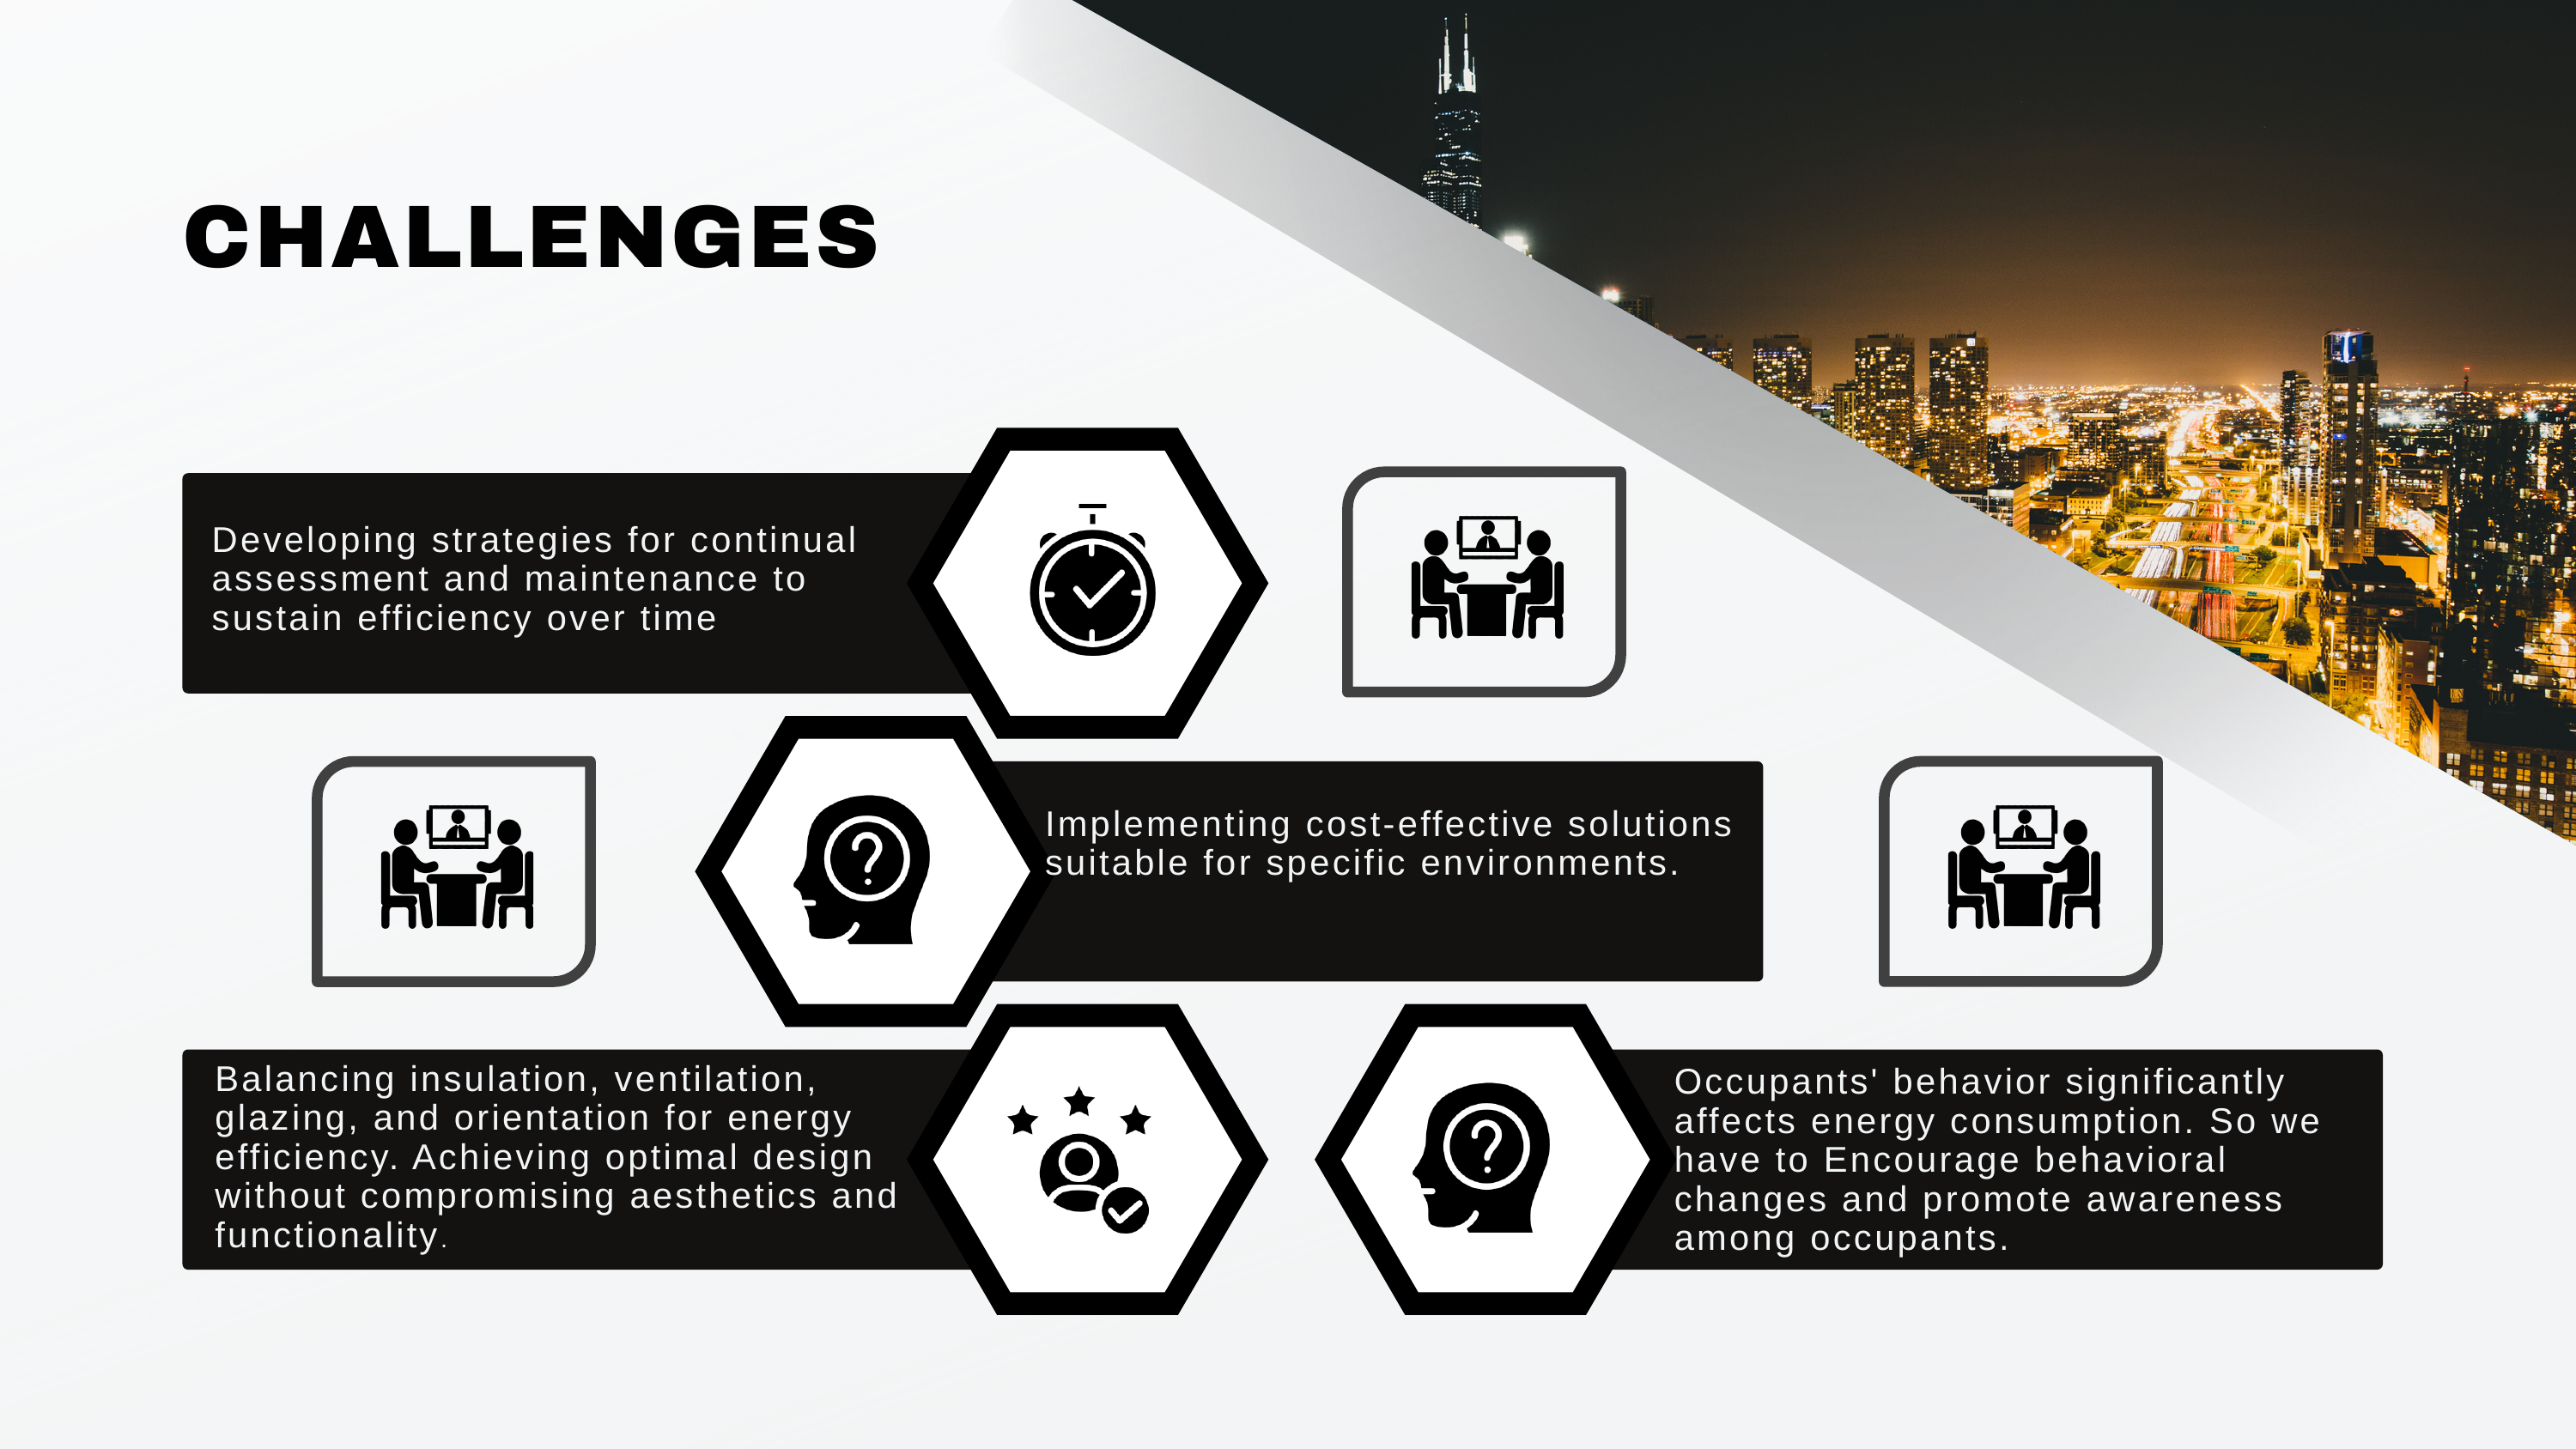

CHALLENGES

Developing strategies for continual assessment and maintenance to sustain efficiency over time

Implementing cost-effective solutions suitable for specific environments.

Balancing insulation, ventilation, glazing, and orientation for energy efficiency. Achieving optimal design without compromising aesthetics and functionality.
Occupants' behavior significantly affects energy consumption. So we have to Encourage behavioral changes and promote awareness among occupants.